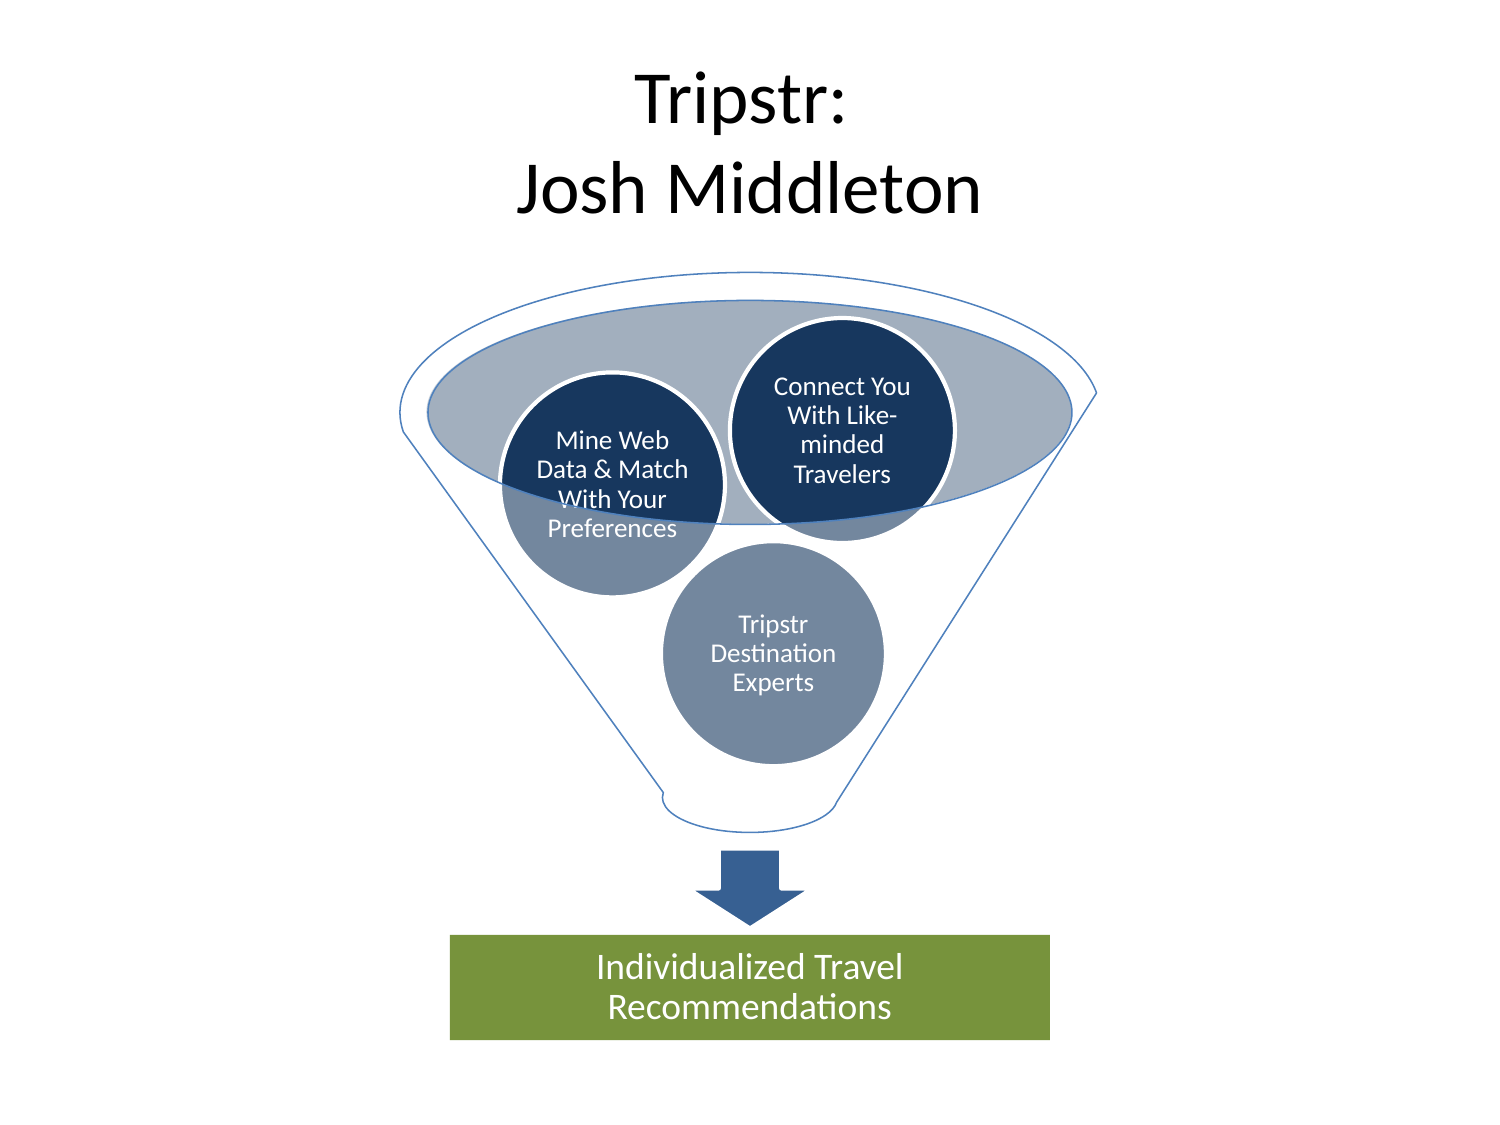

# Tripstr: Josh Middleton
Individualized Travel Recommendations
Tripstr Destination Experts
Mine Web Data & Match With Your Preferences
Connect You With Like-minded Travelers